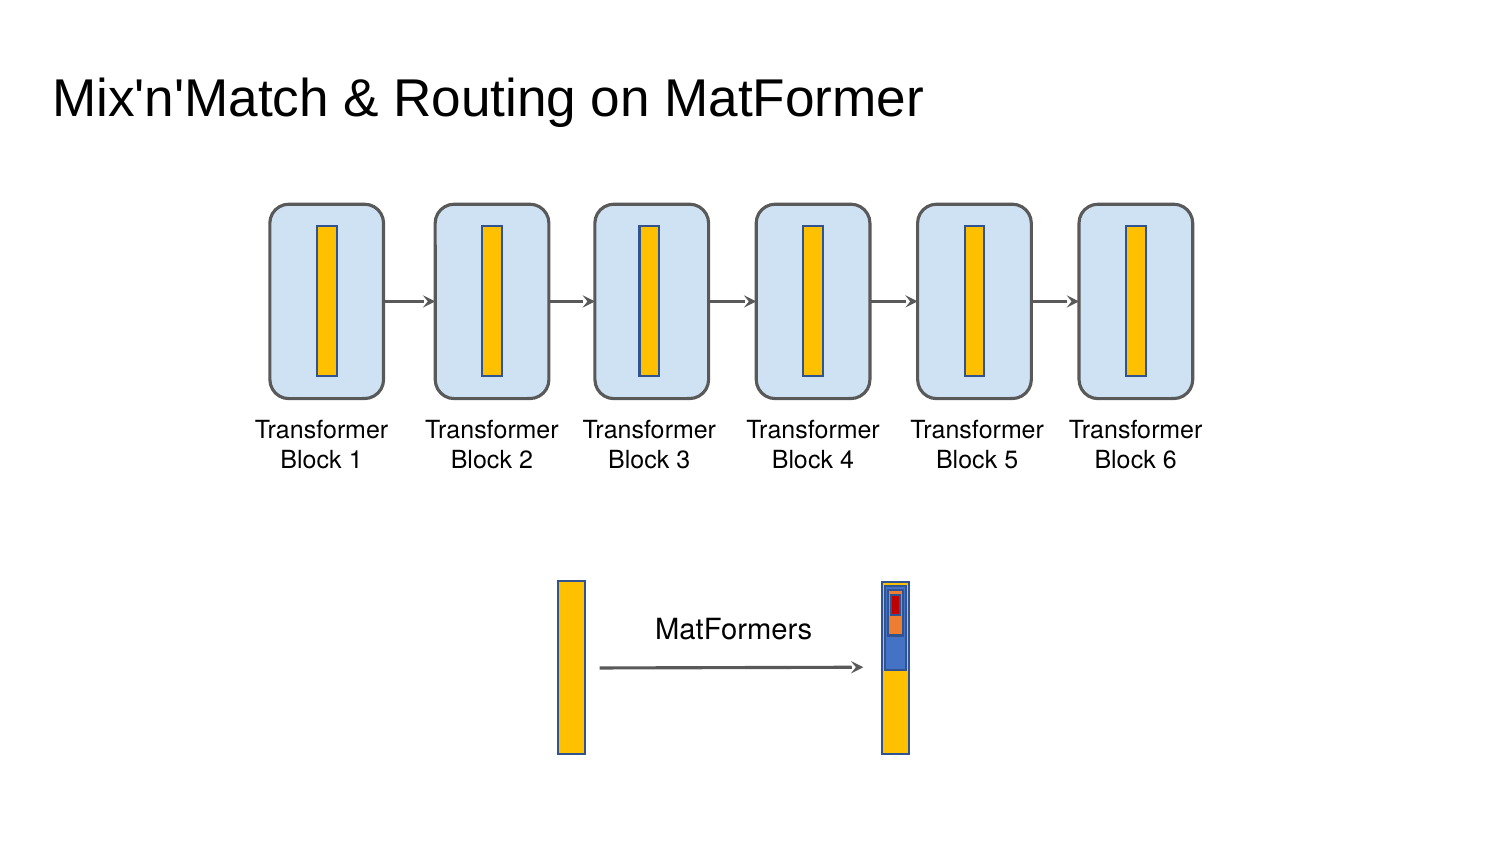

# Mix'n'Match & Routing on MatFormer

Transformer Block 1
Transformer Block 2
Transformer Block 3
Transformer Block 4
Transformer Block 5
Transformer Block 6

MatFormers